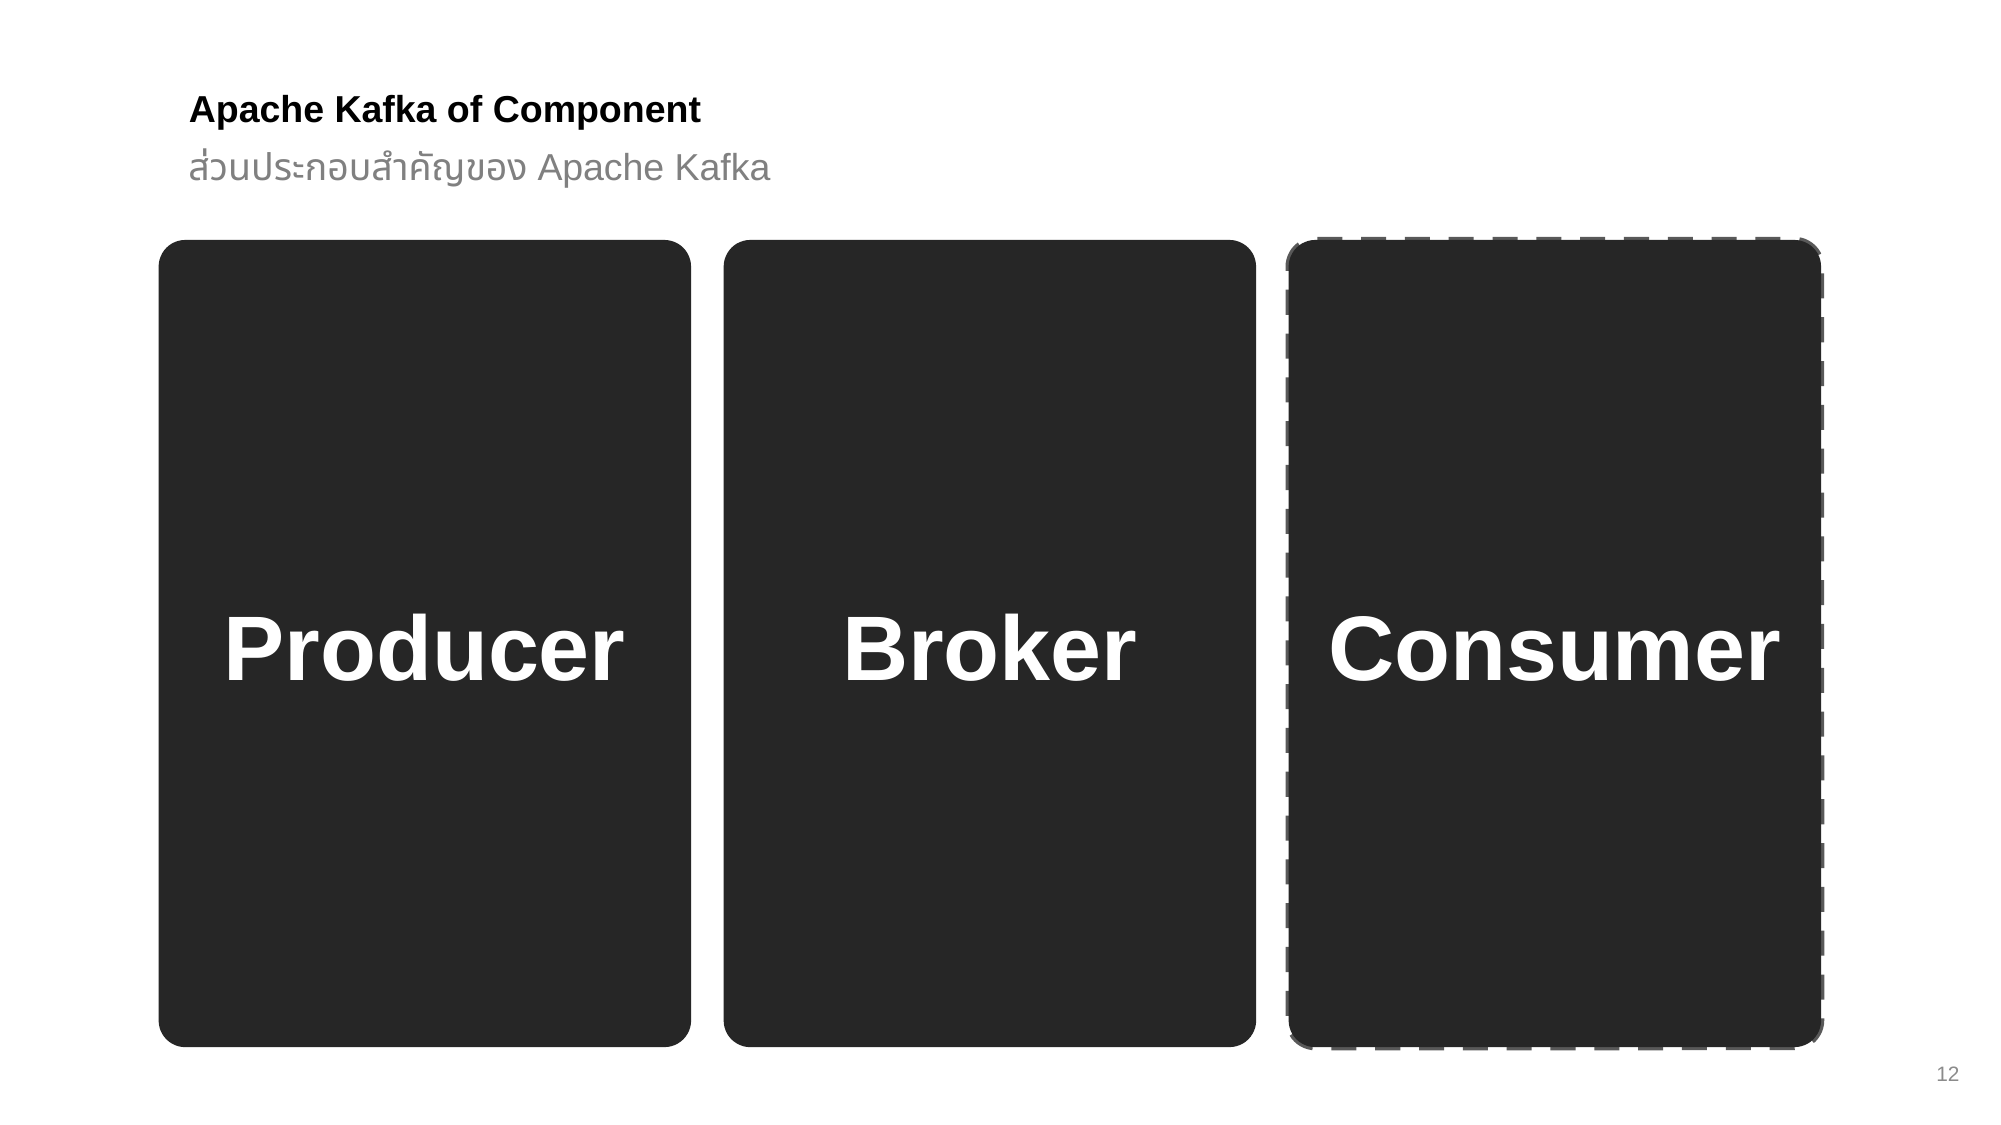

Apache Kafka of Component
ส่วนประกอบสำคัญของ Apache Kafka
Broker
Consumer
Producer

12